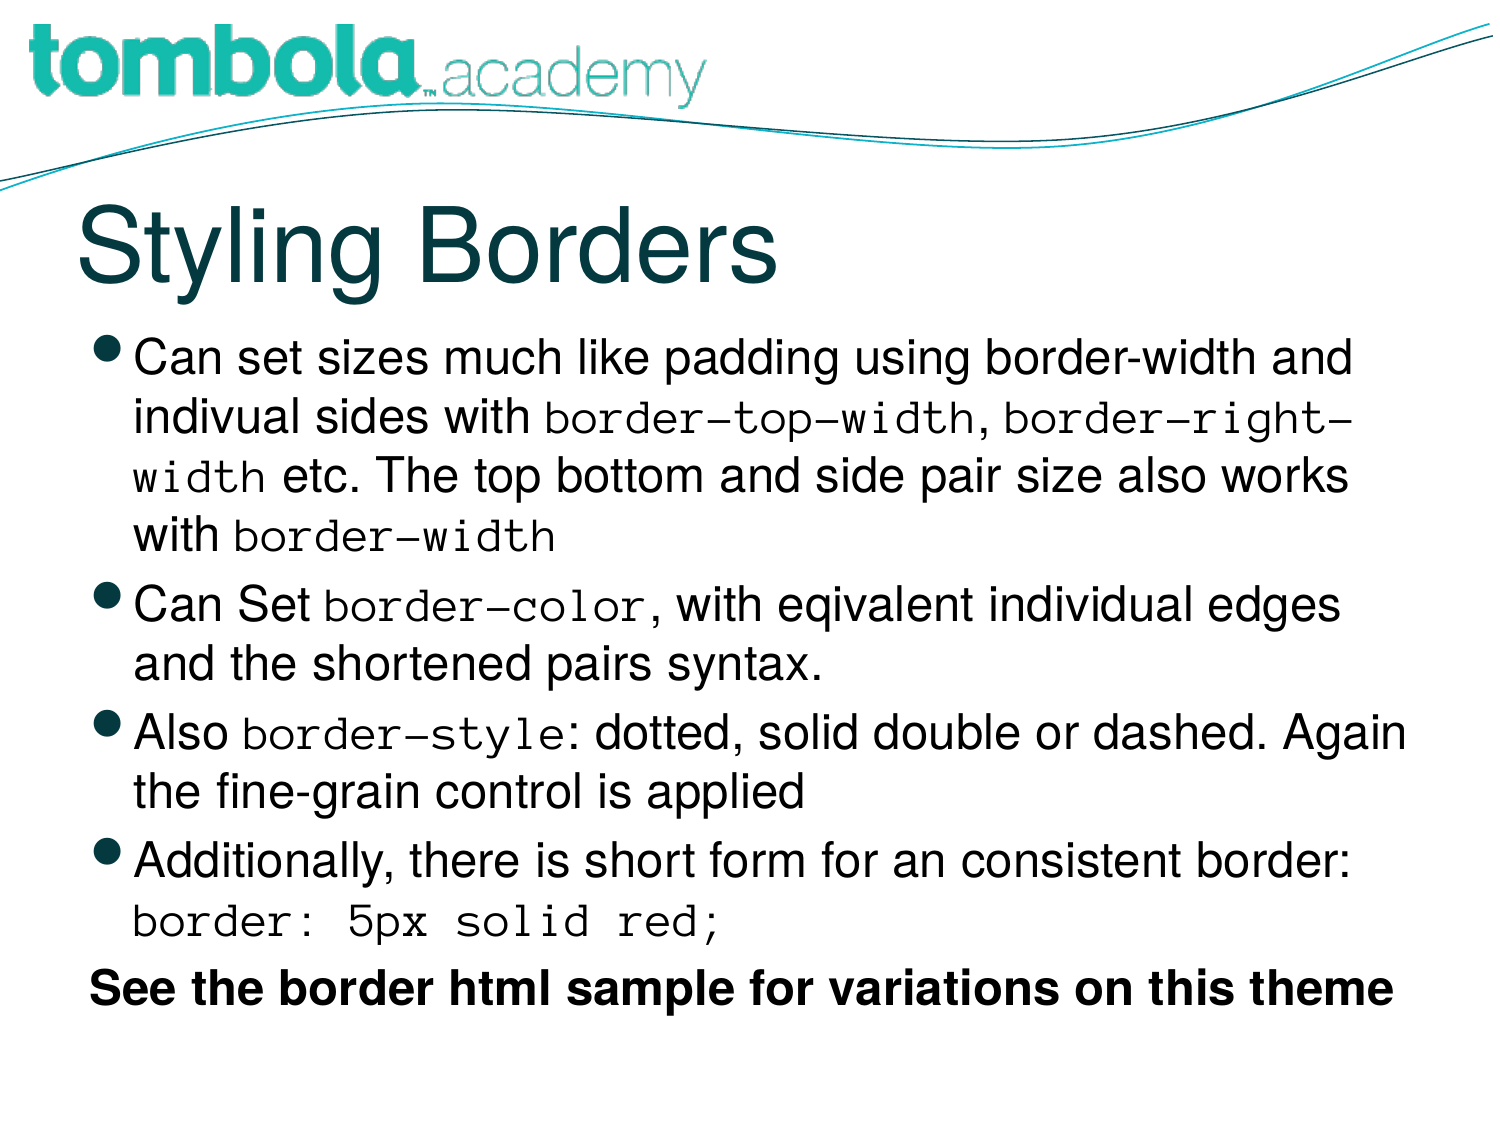

# Styling Borders
Can set sizes much like padding using border-width and indivual sides with border-top-width, border-right-width etc. The top bottom and side pair size also works with border-width
Can Set border-color, with eqivalent individual edges and the shortened pairs syntax.
Also border-style: dotted, solid double or dashed. Again the fine-grain control is applied
Additionally, there is short form for an consistent border:
border: 5px solid red;
See the border html sample for variations on this theme